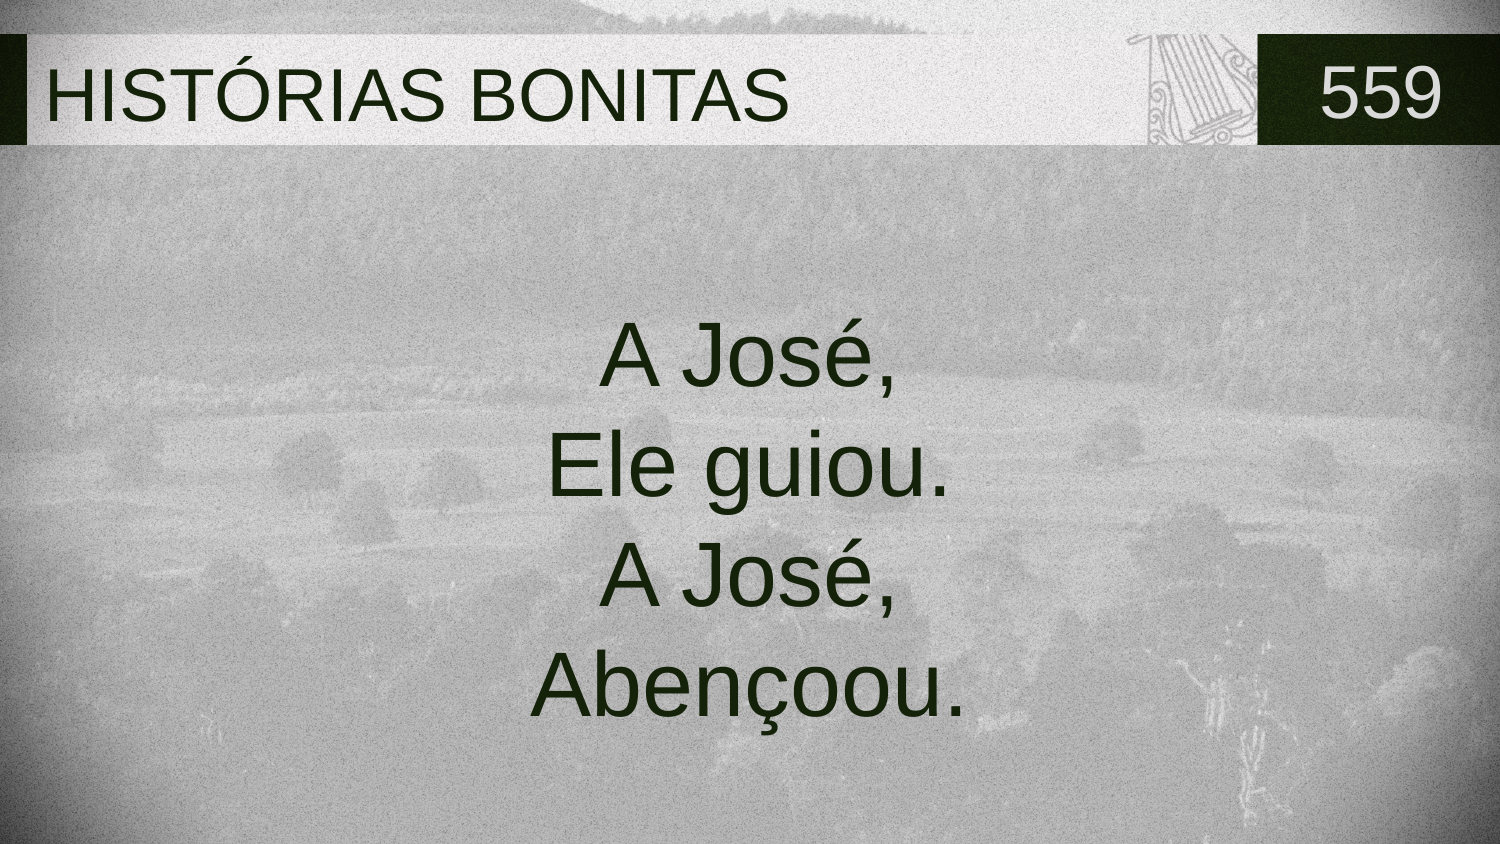

# HISTÓRIAS BONITAS
559
A José,
Ele guiou.
A José,
Abençoou.